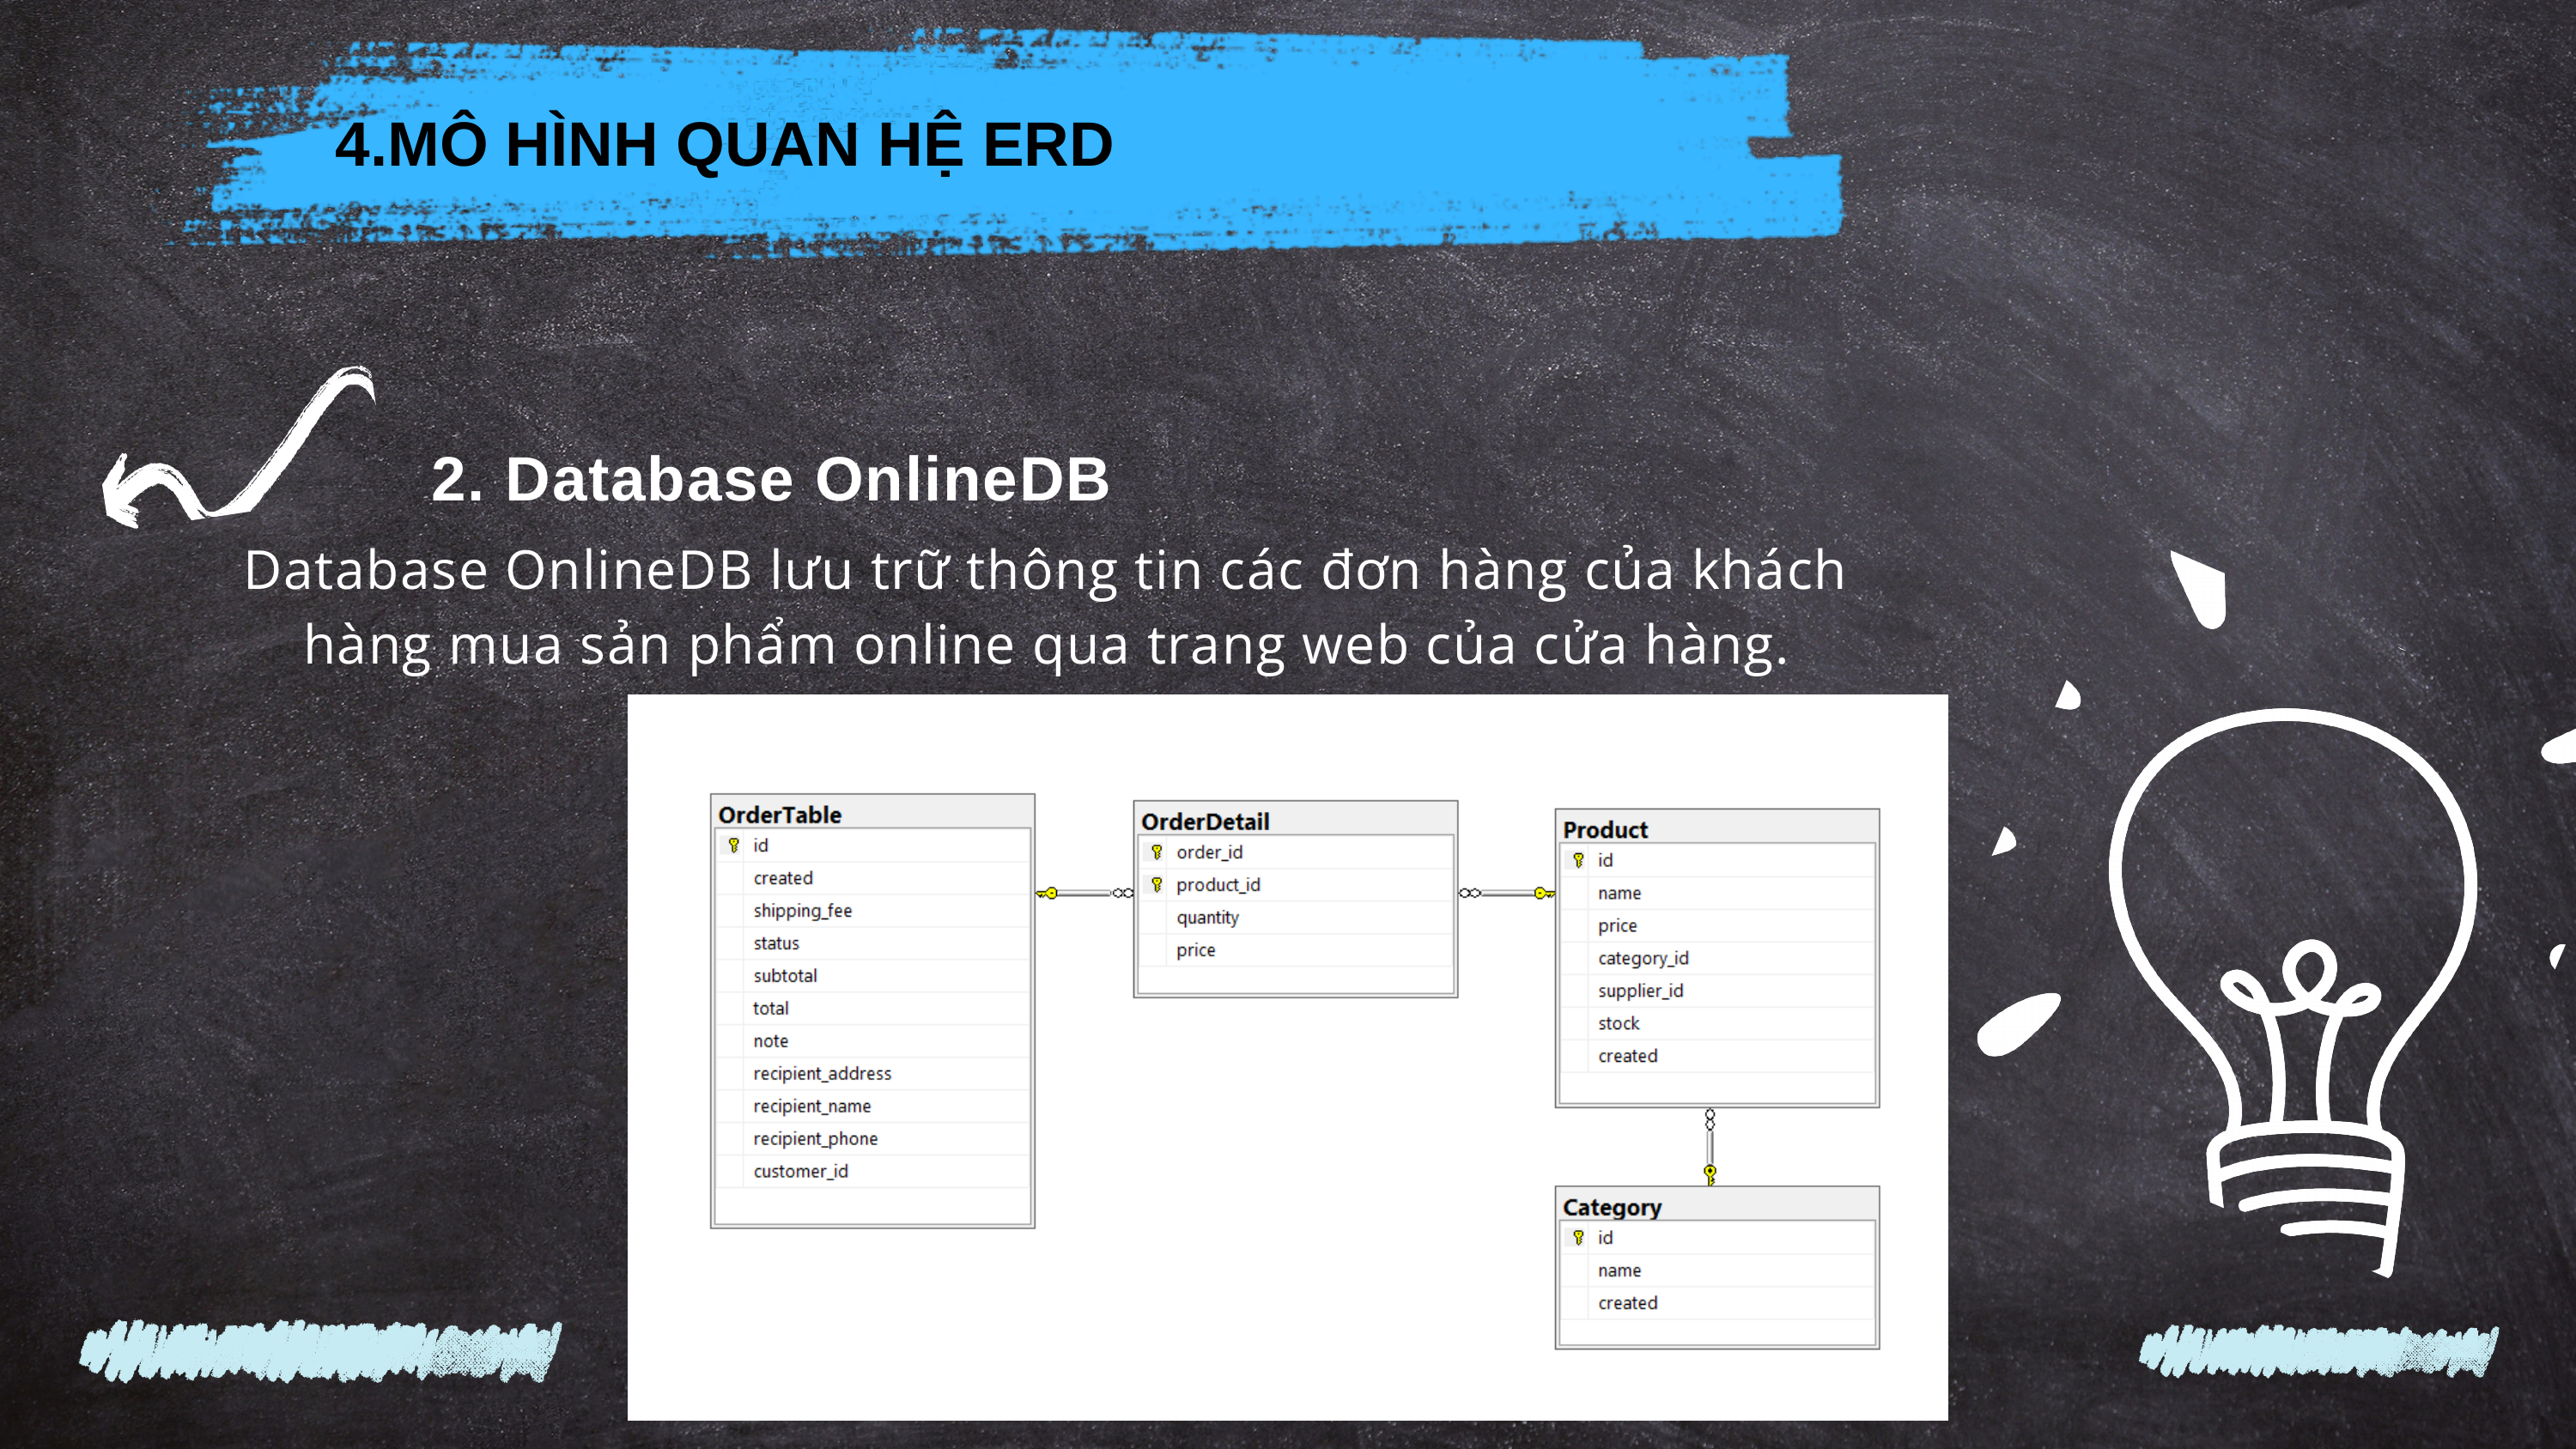

4.MÔ HÌNH QUAN HỆ ERD

2. Database OnlineDB
Database OnlineDB lưu trữ thông tin các đơn hàng của khách hàng mua sản phẩm online qua trang web của cửa hàng.